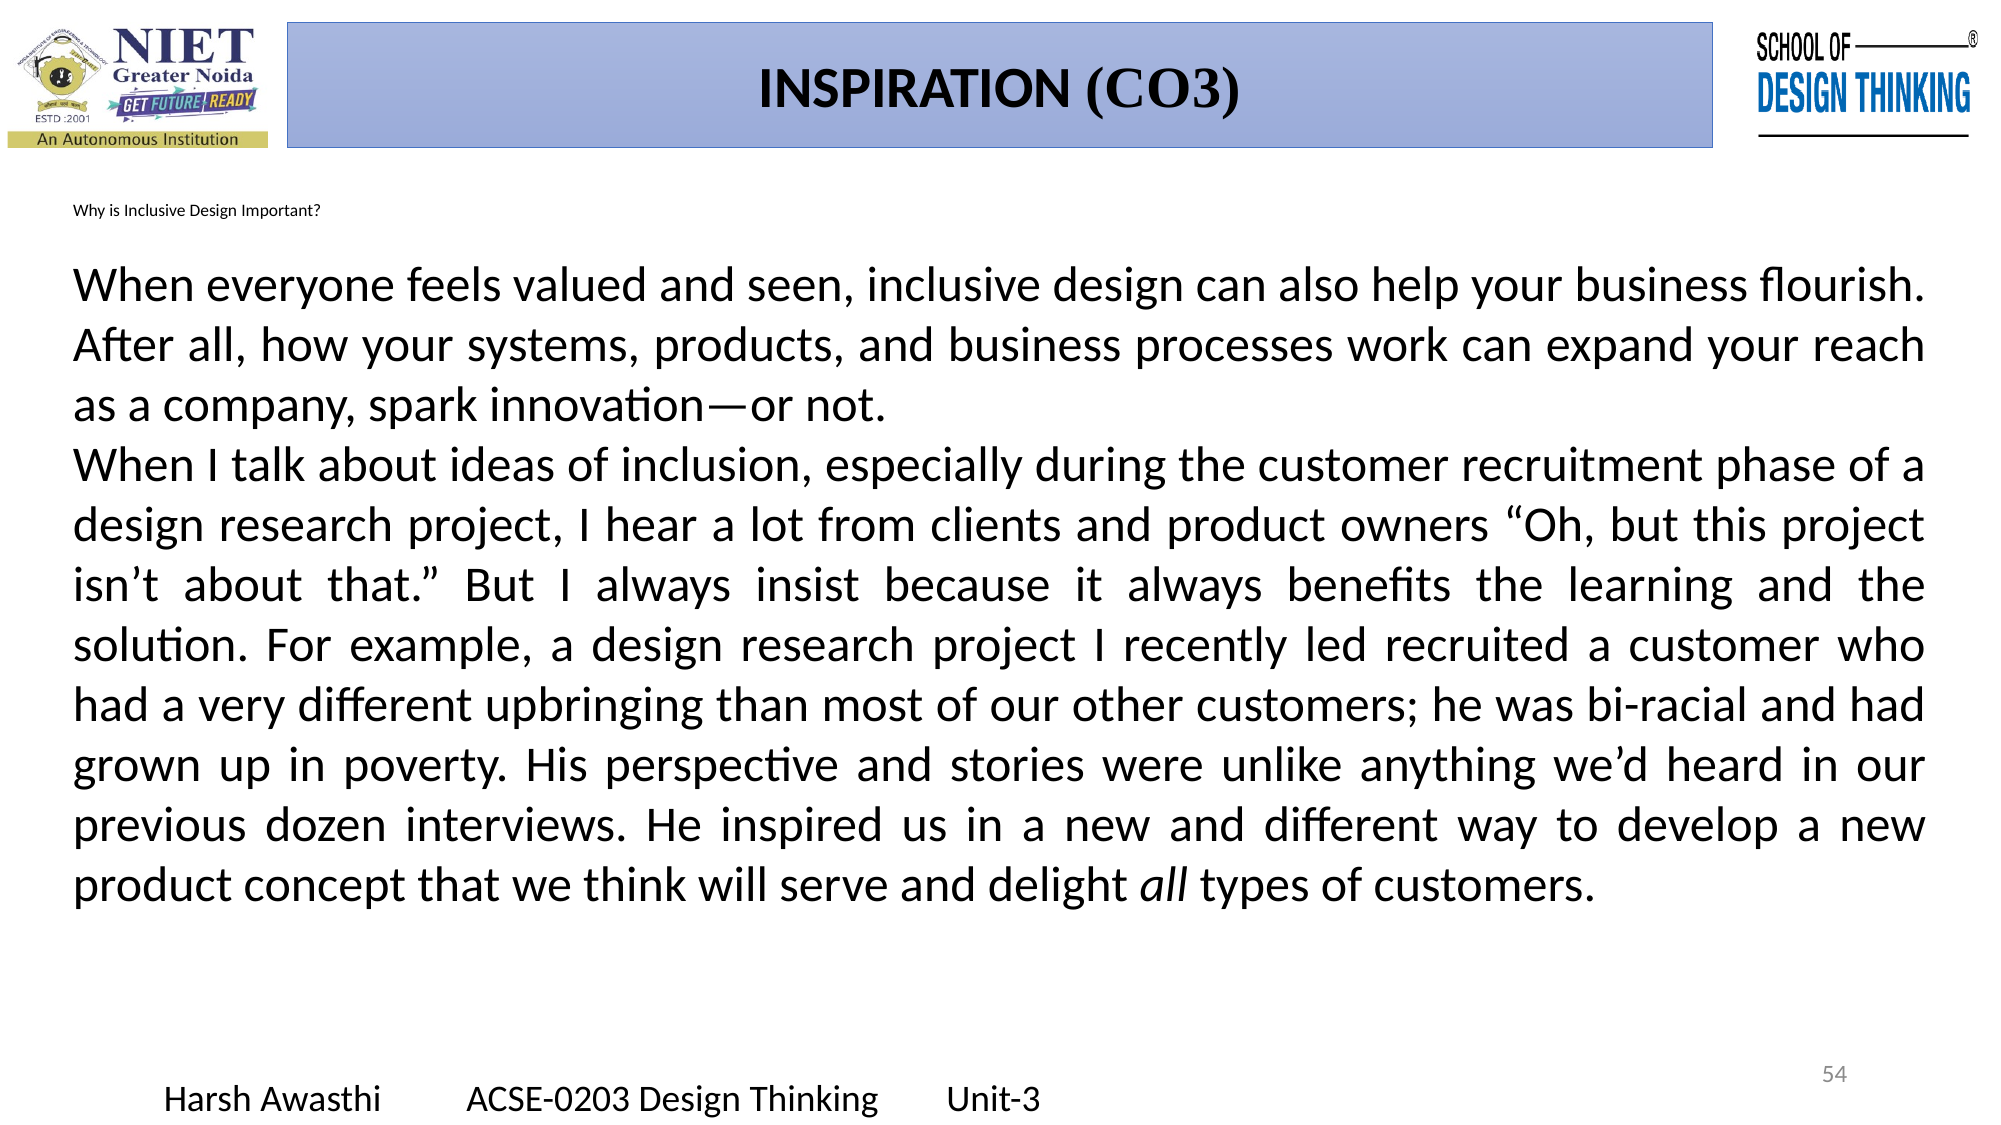

INSPIRATION (CO3)
# Why is Inclusive Design Important?
When everyone feels valued and seen, inclusive design can also help your business flourish. After all, how your systems, products, and business processes work can expand your reach as a company, spark innovation—or not.
When I talk about ideas of inclusion, especially during the customer recruitment phase of a design research project, I hear a lot from clients and product owners “Oh, but this project isn’t about that.” But I always insist because it always benefits the learning and the solution. For example, a design research project I recently led recruited a customer who had a very different upbringing than most of our other customers; he was bi-racial and had grown up in poverty. His perspective and stories were unlike anything we’d heard in our previous dozen interviews. He inspired us in a new and different way to develop a new product concept that we think will serve and delight all types of customers.
54
Harsh Awasthi          ACSE-0203 Design Thinking        Unit-3